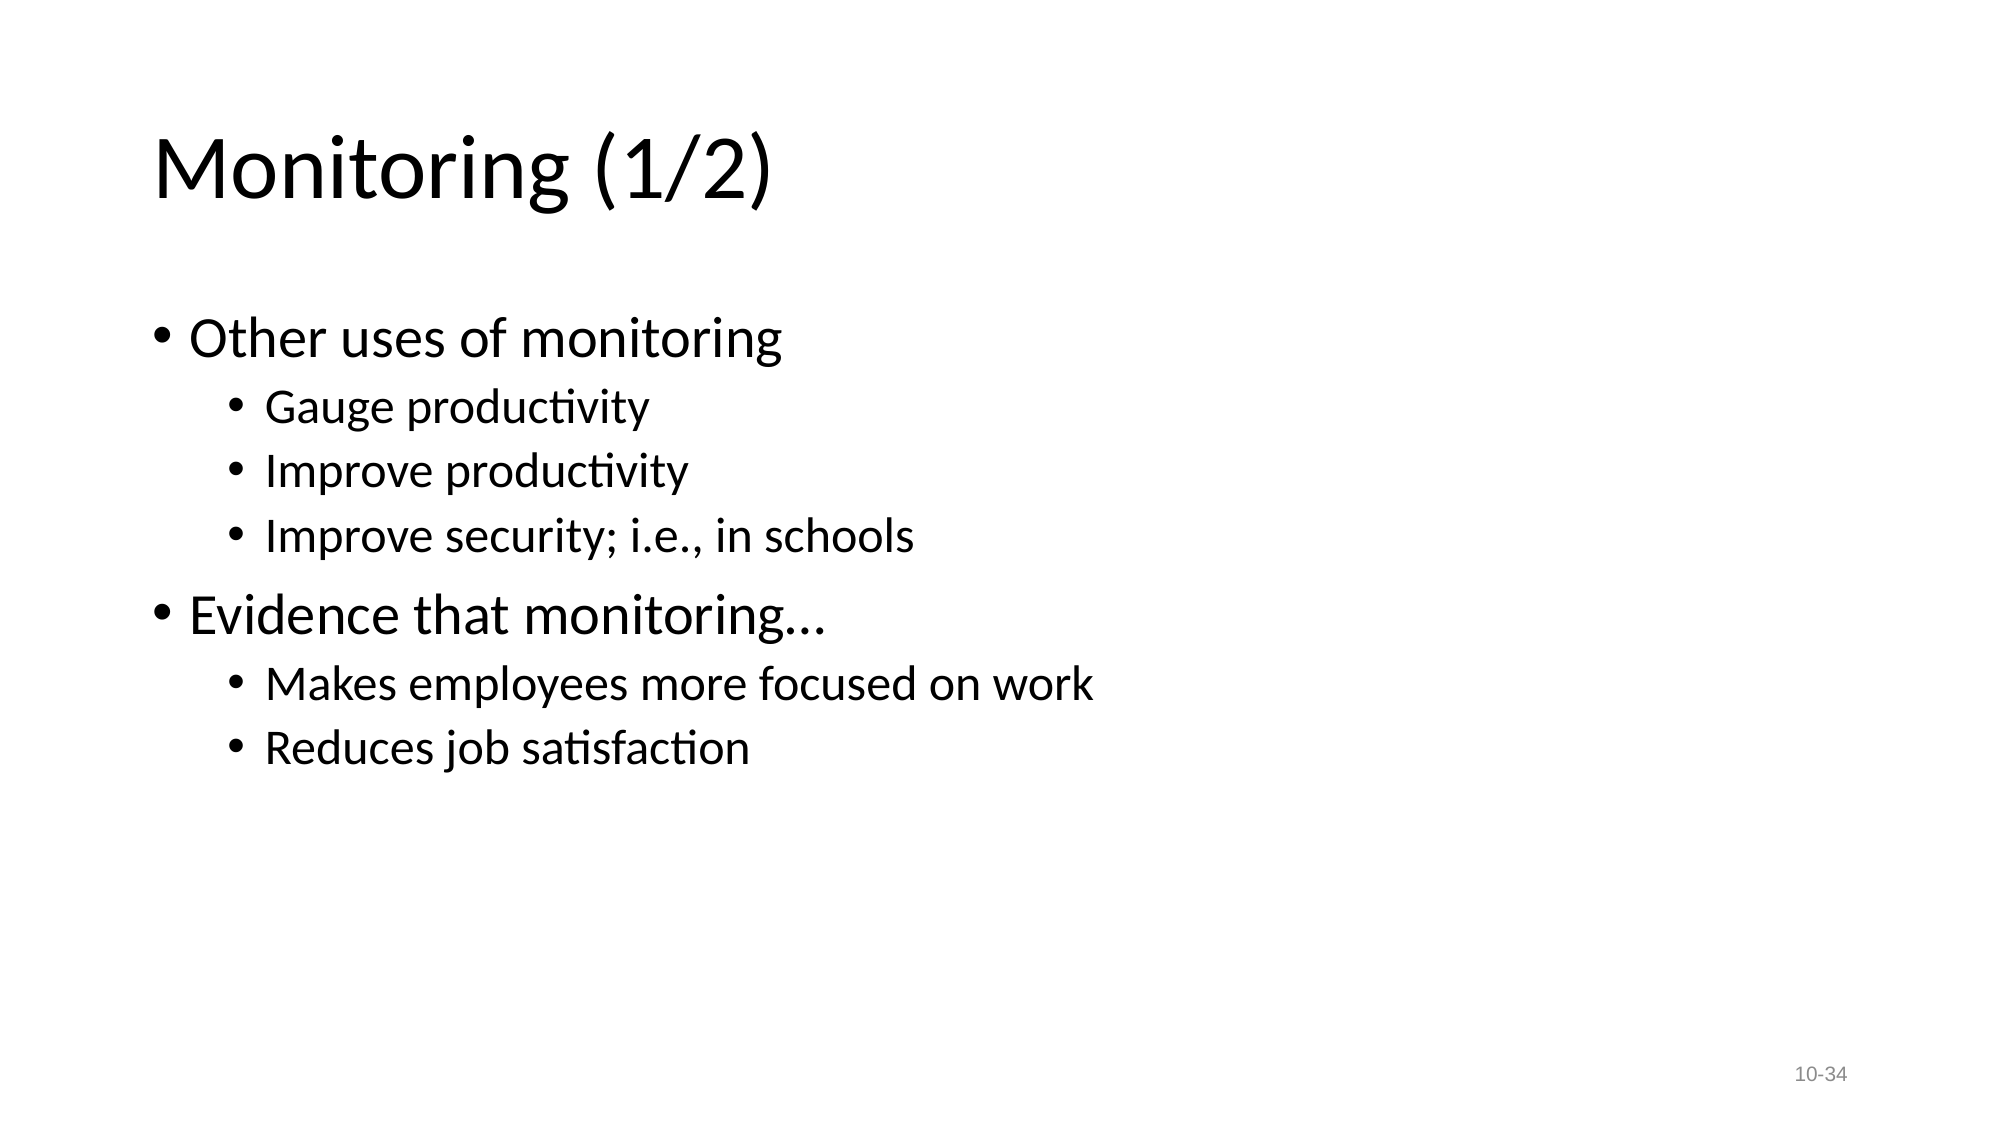

# Monitoring (1/2)
Other uses of monitoring
Gauge productivity
Improve productivity
Improve security; i.e., in schools
Evidence that monitoring…
Makes employees more focused on work
Reduces job satisfaction
10-34